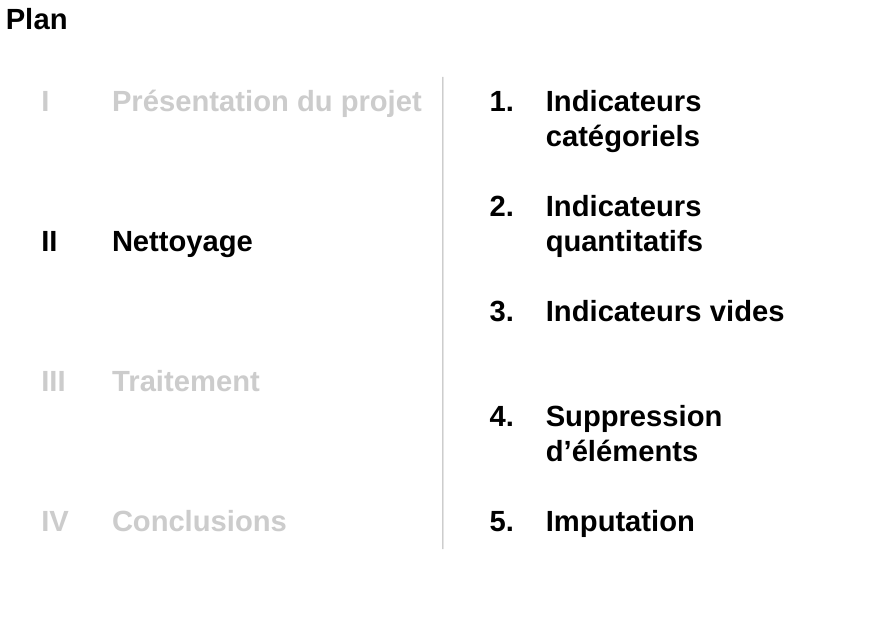

Plan

Indicateurs catégoriels

Indicateurs quantitatifs

Indicateurs vides

Suppression d’éléments

Imputation
I

II

III

IV
Présentation du projet

Nettoyage

Traitement

Conclusions